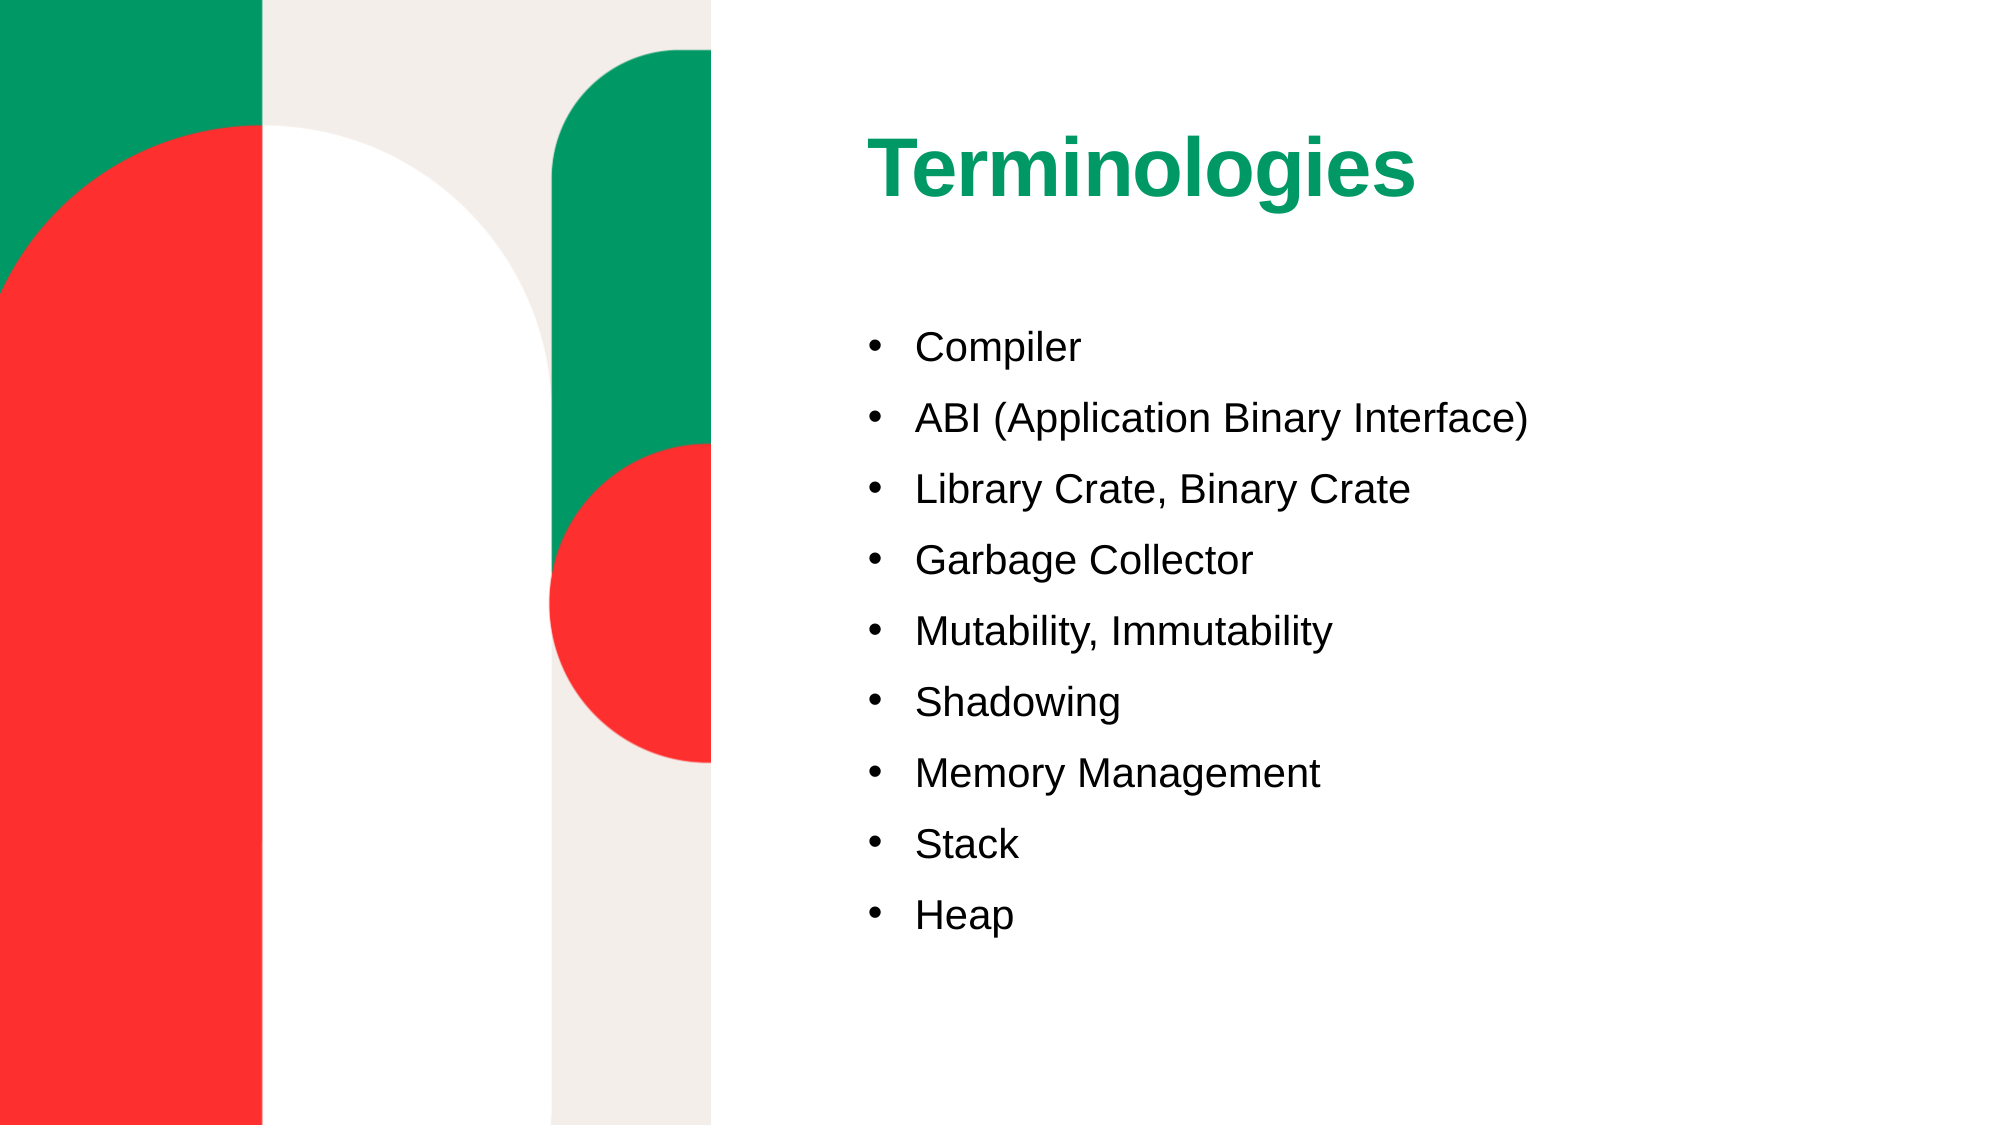

# Terminologies
Compiler
ABI (Application Binary Interface)
Library Crate, Binary Crate
Garbage Collector
Mutability, Immutability
Shadowing
Memory Management
Stack
Heap